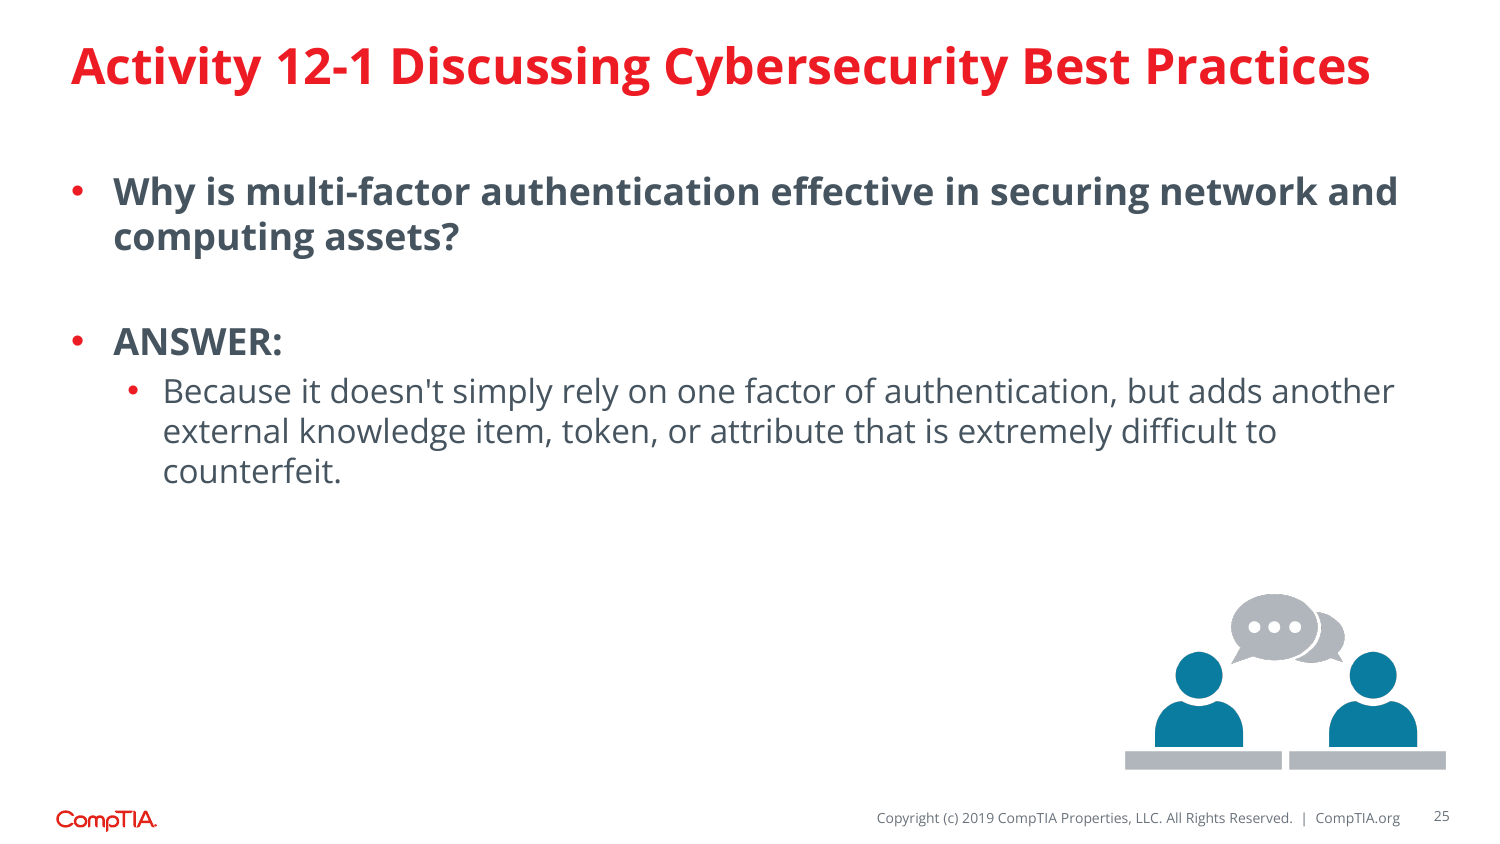

# Activity 12-1 Discussing Cybersecurity Best Practices
Why is multi-factor authentication effective in securing network and computing assets?

ANSWER:
Because it doesn't simply rely on one factor of authentication, but adds another external knowledge item, token, or attribute that is extremely difficult to counterfeit.

25